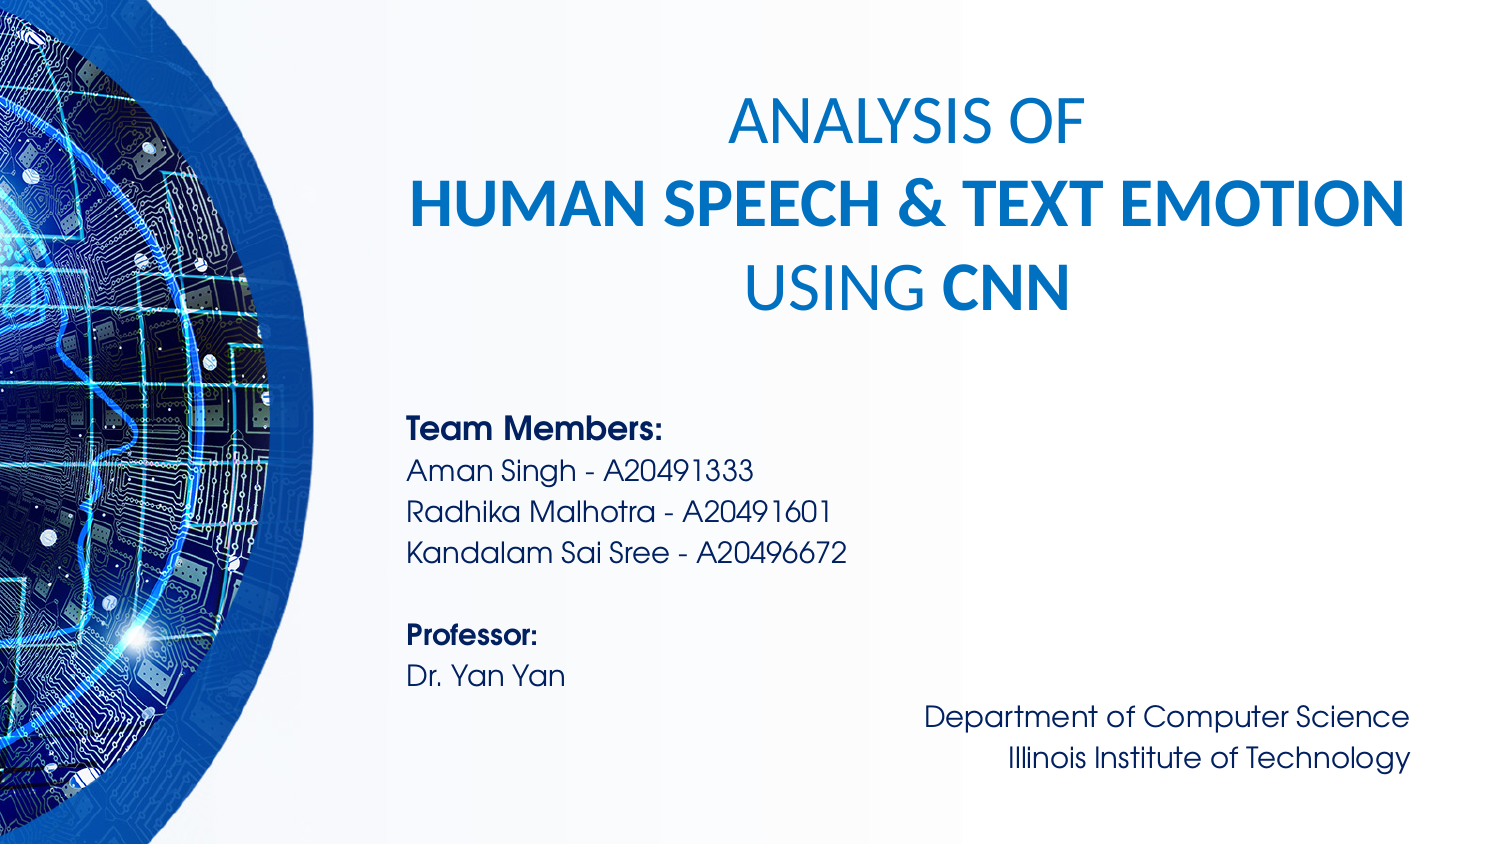

# ANALYSIS OF HUMAN SPEECH & TEXT EMOTION USING CNN
Team Members:
Aman Singh - A20491333
Radhika Malhotra - A20491601
Kandalam Sai Sree - A20496672

Professor:
Dr. Yan Yan
Department of Computer Science
Illinois Institute of Technology